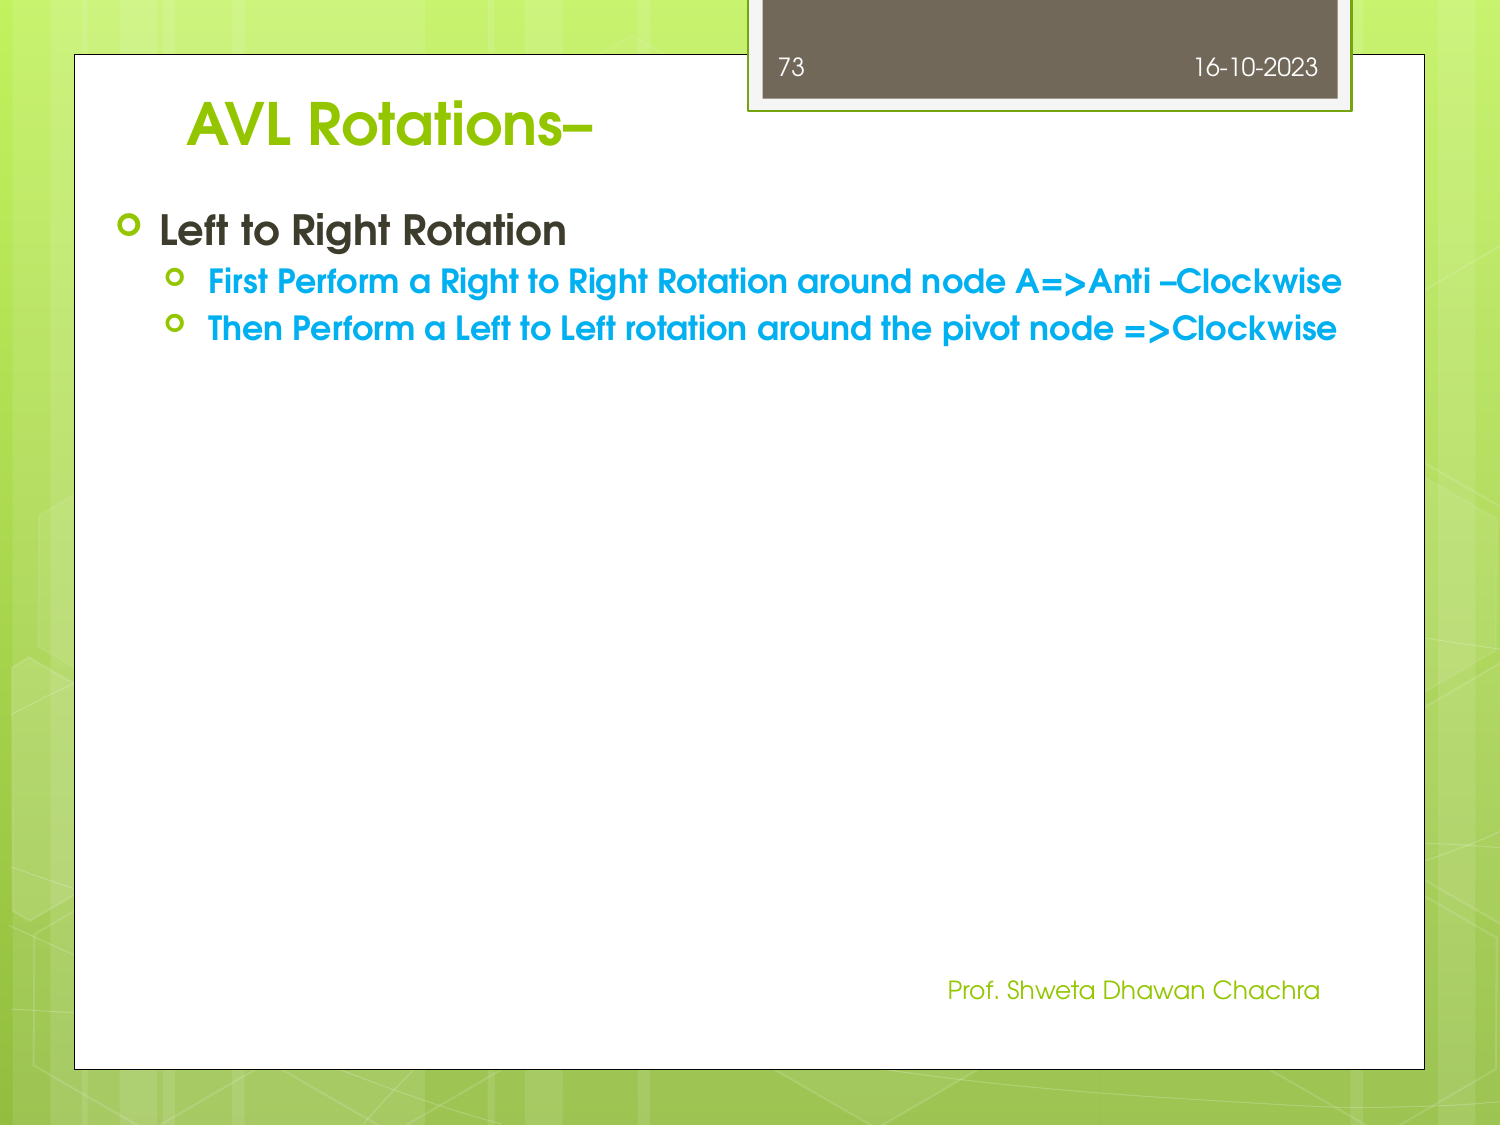

73
16-10-2023
# AVL Rotations–
Left to Right Rotation
First Perform a Right to Right Rotation around node A=>Anti –Clockwise
Then Perform a Left to Left rotation around the pivot node =>Clockwise
Prof. Shweta Dhawan Chachra